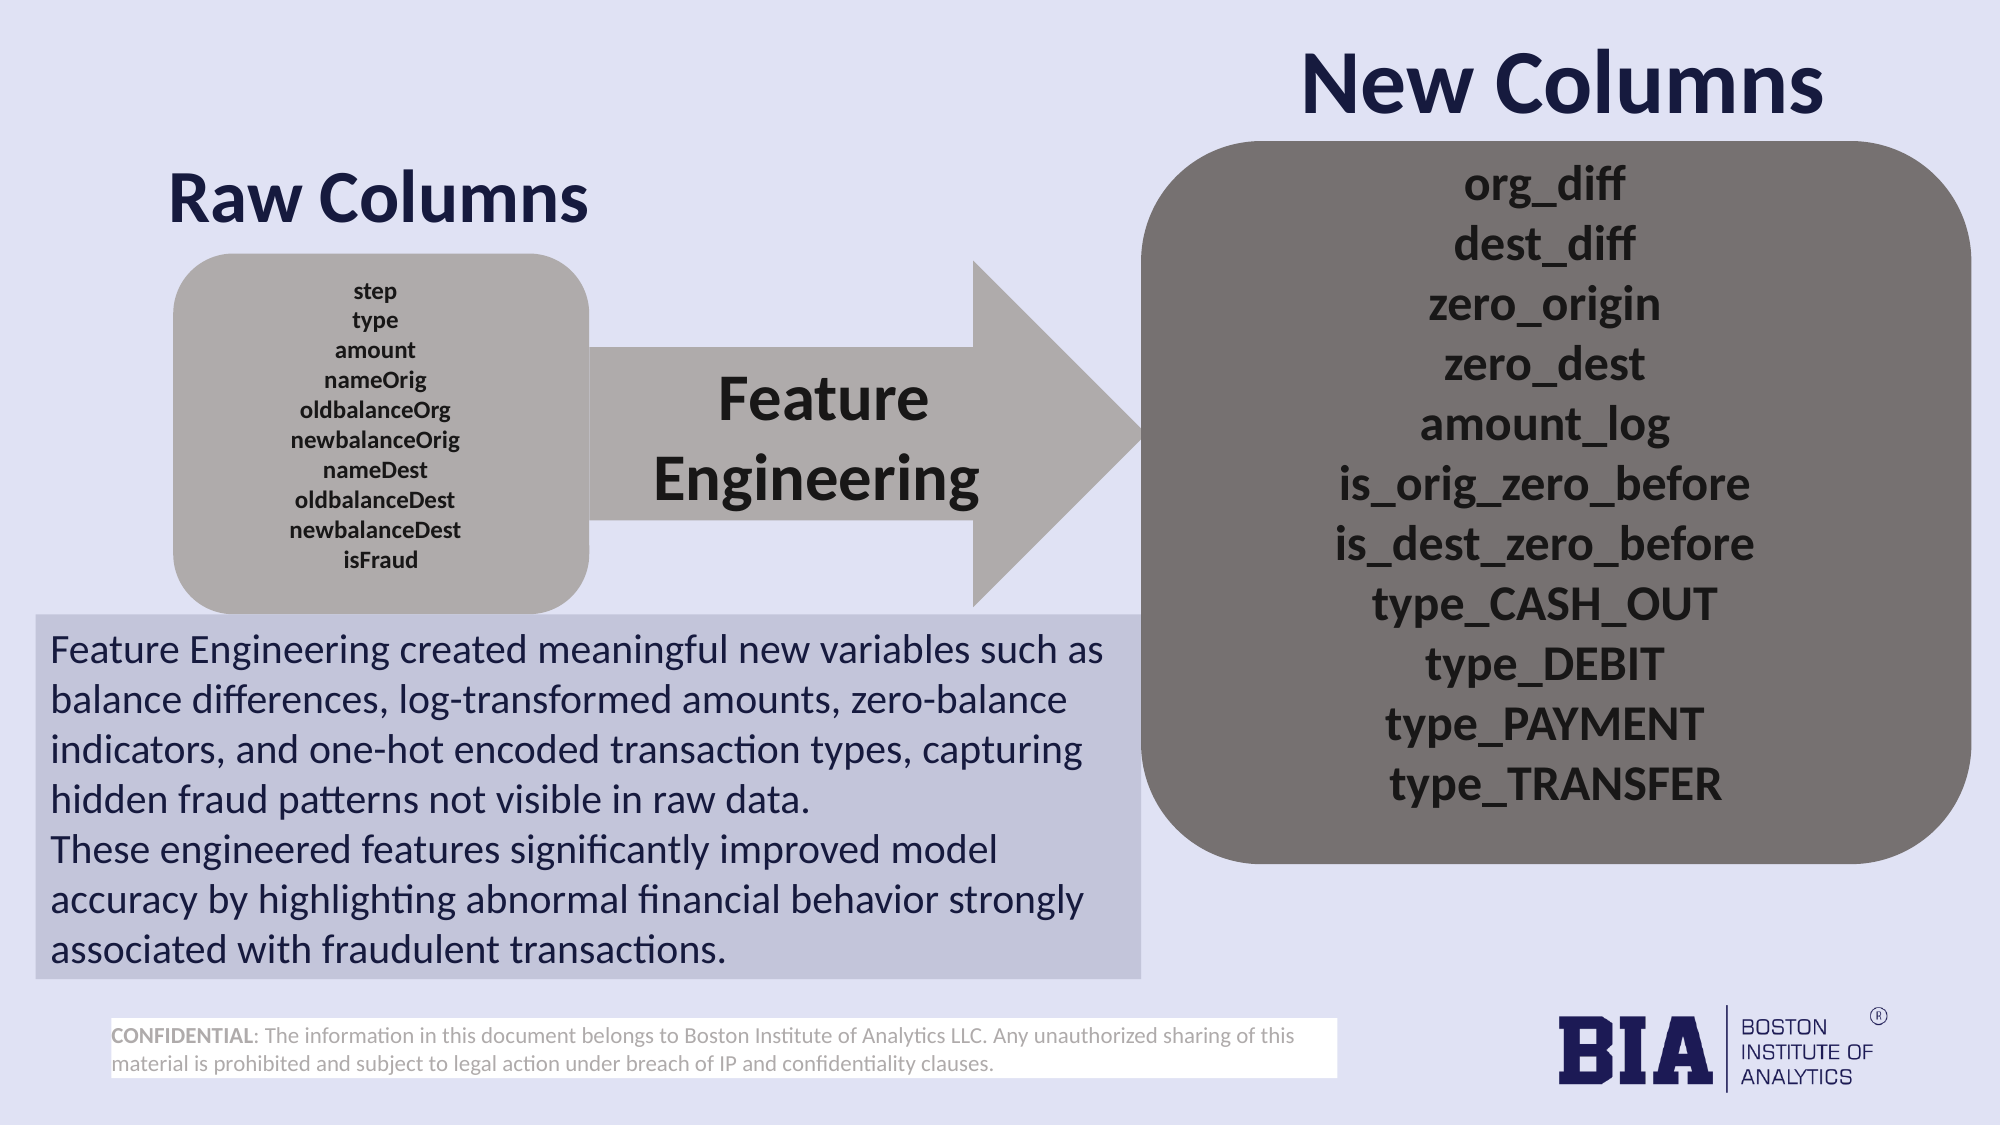

New Columns
Raw Columns
org_diff
dest_diff
zero_origin
zero_dest
amount_log
is_orig_zero_before
is_dest_zero_before
type_CASH_OUT
type_DEBIT
type_PAYMENT
type_TRANSFER

step
type
amount
nameOrig
oldbalanceOrg
newbalanceOrig
nameDest
oldbalanceDest
newbalanceDest
isFraud

Feature Engineering
Feature Engineering created meaningful new variables such as balance differences, log-transformed amounts, zero-balance indicators, and one-hot encoded transaction types, capturing hidden fraud patterns not visible in raw data.
These engineered features significantly improved model accuracy by highlighting abnormal financial behavior strongly associated with fraudulent transactions.